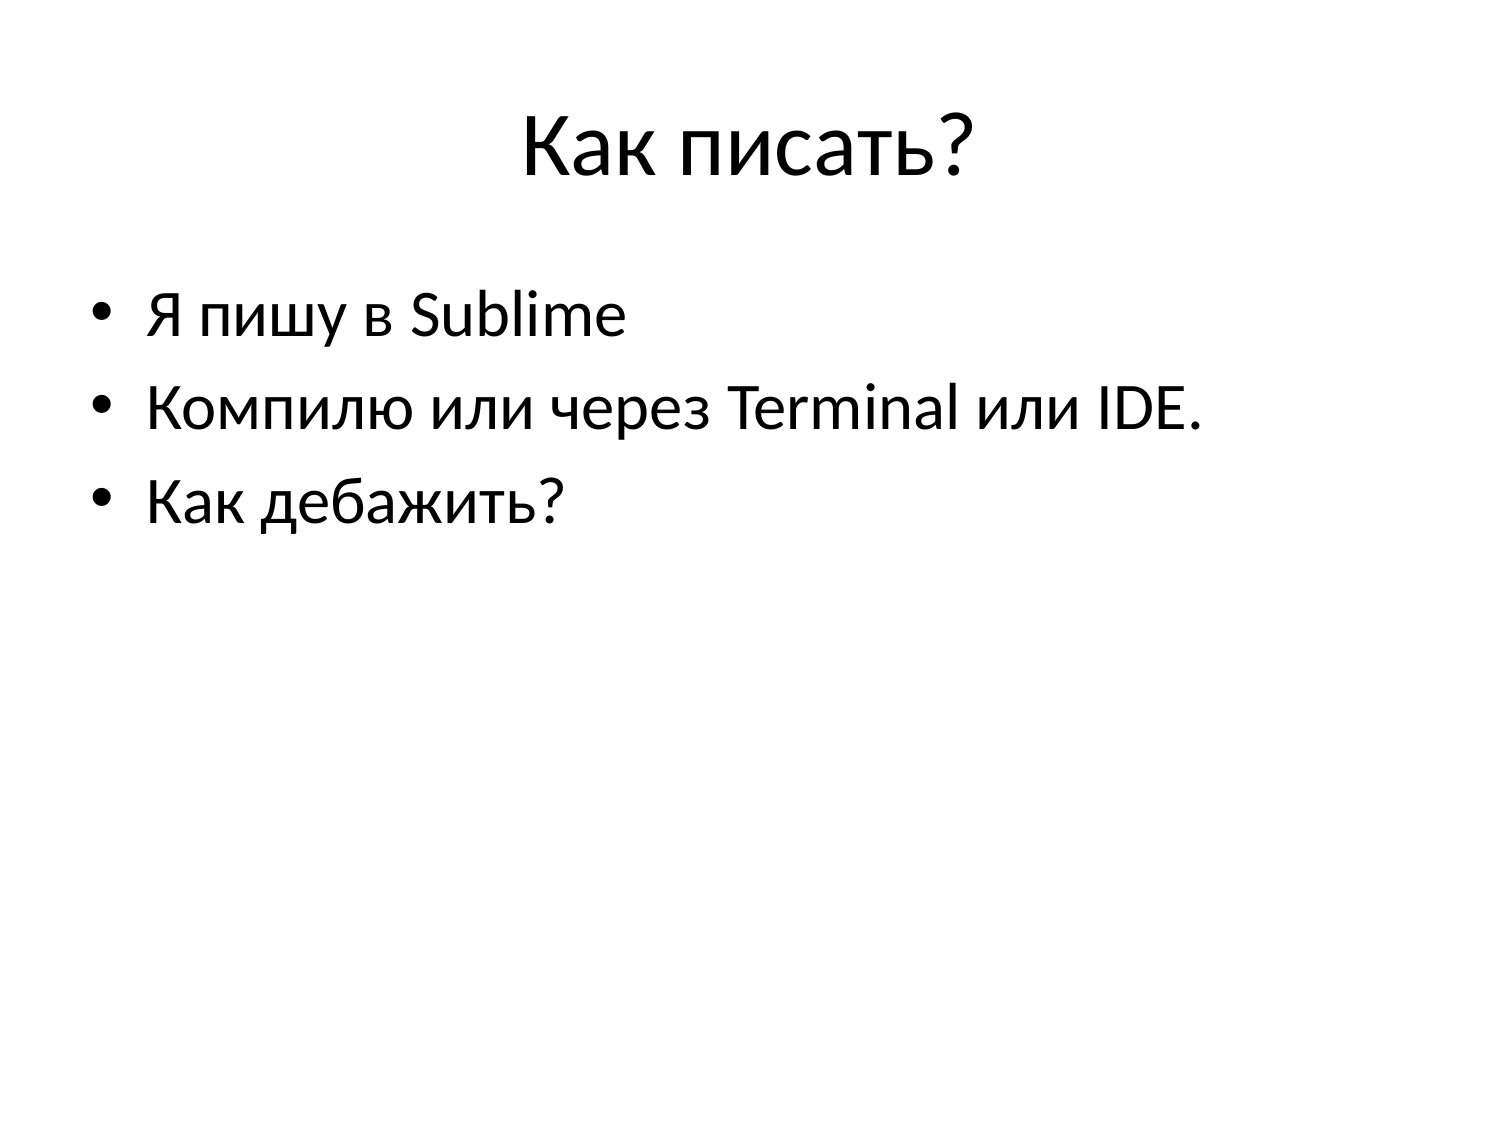

# Как писать?
Я пишу в Sublime
Компилю или через Terminal или IDE.
Как дебажить?